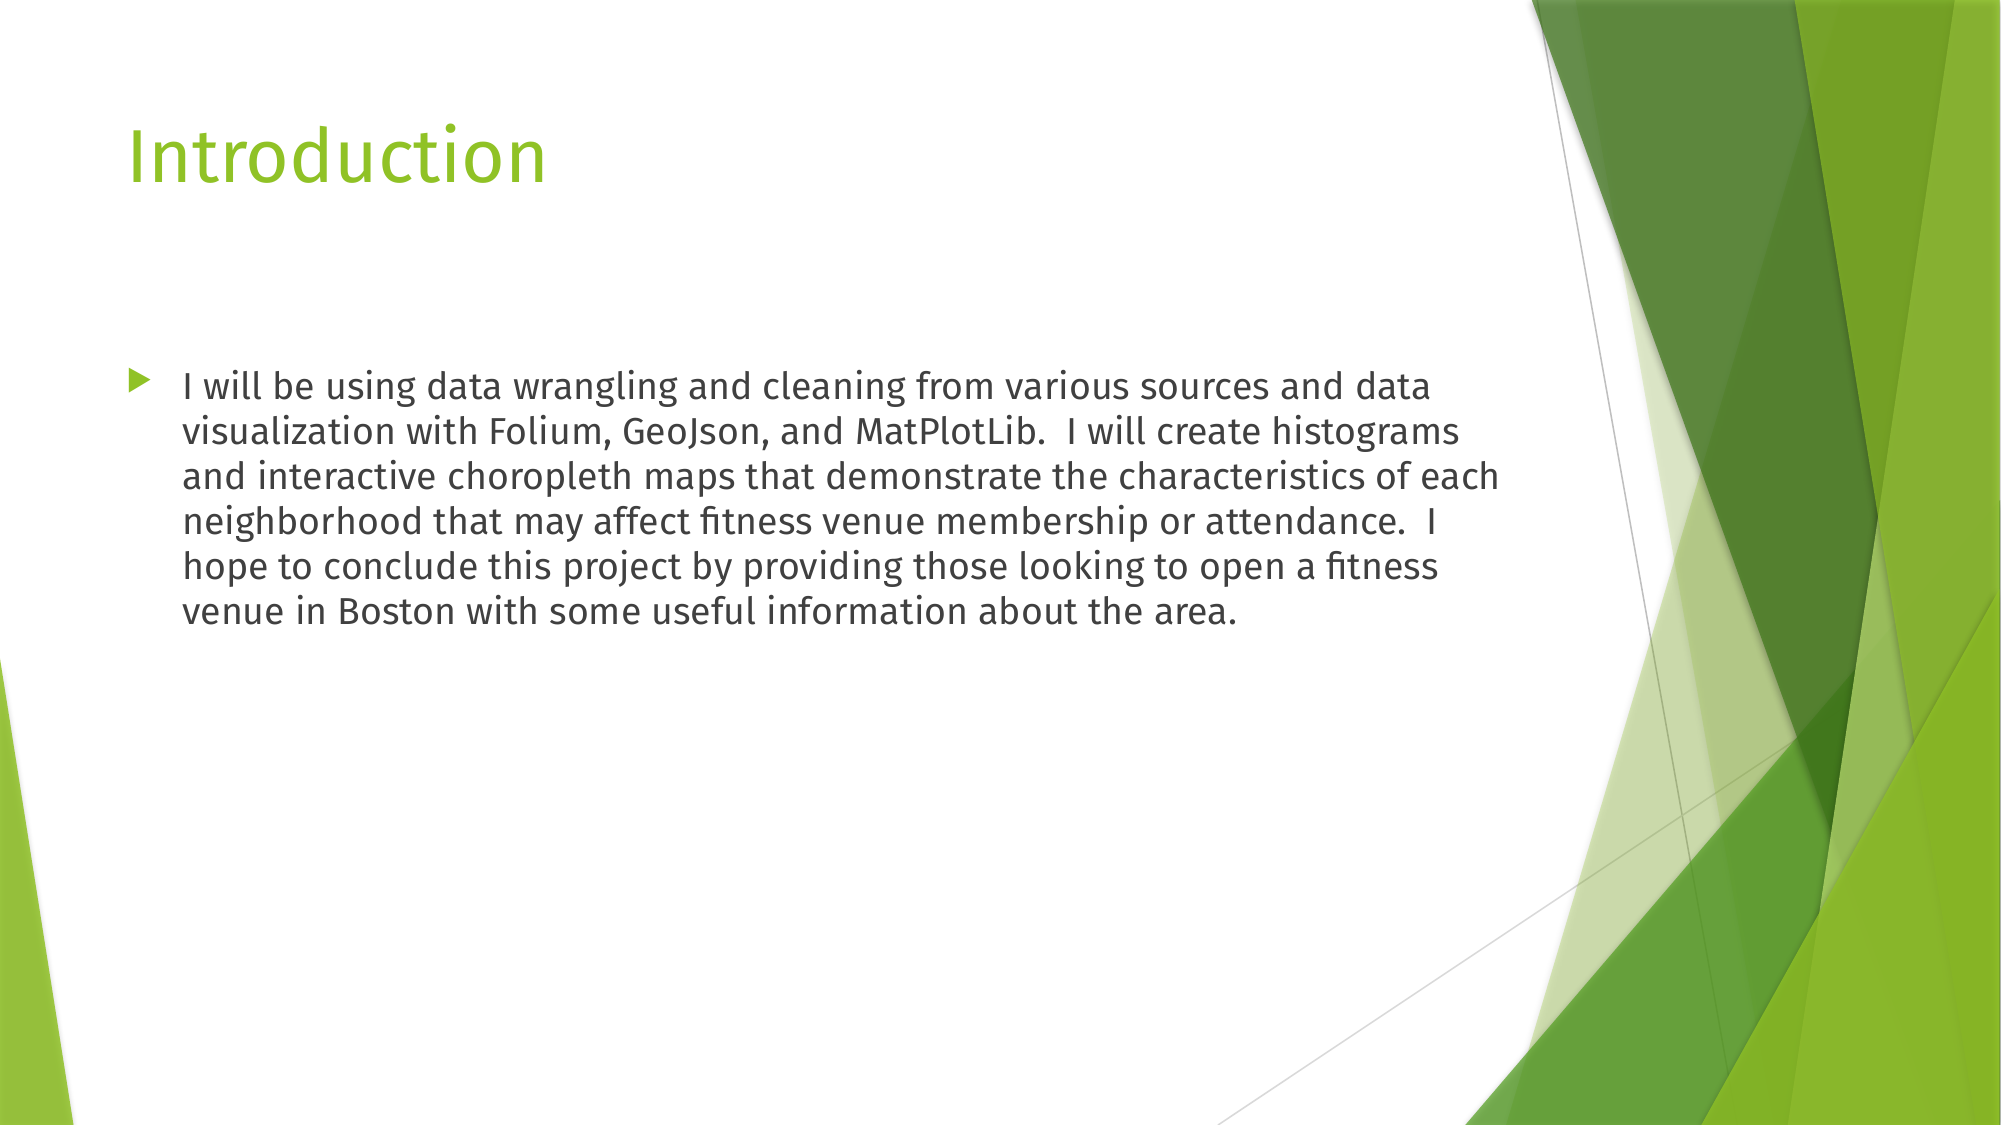

# Introduction
I will be using data wrangling and cleaning from various sources and data visualization with Folium, GeoJson, and MatPlotLib.  I will create histograms and interactive choropleth maps that demonstrate the characteristics of each neighborhood that may affect fitness venue membership or attendance.  I hope to conclude this project by providing those looking to open a fitness venue in Boston with some useful information about the area.